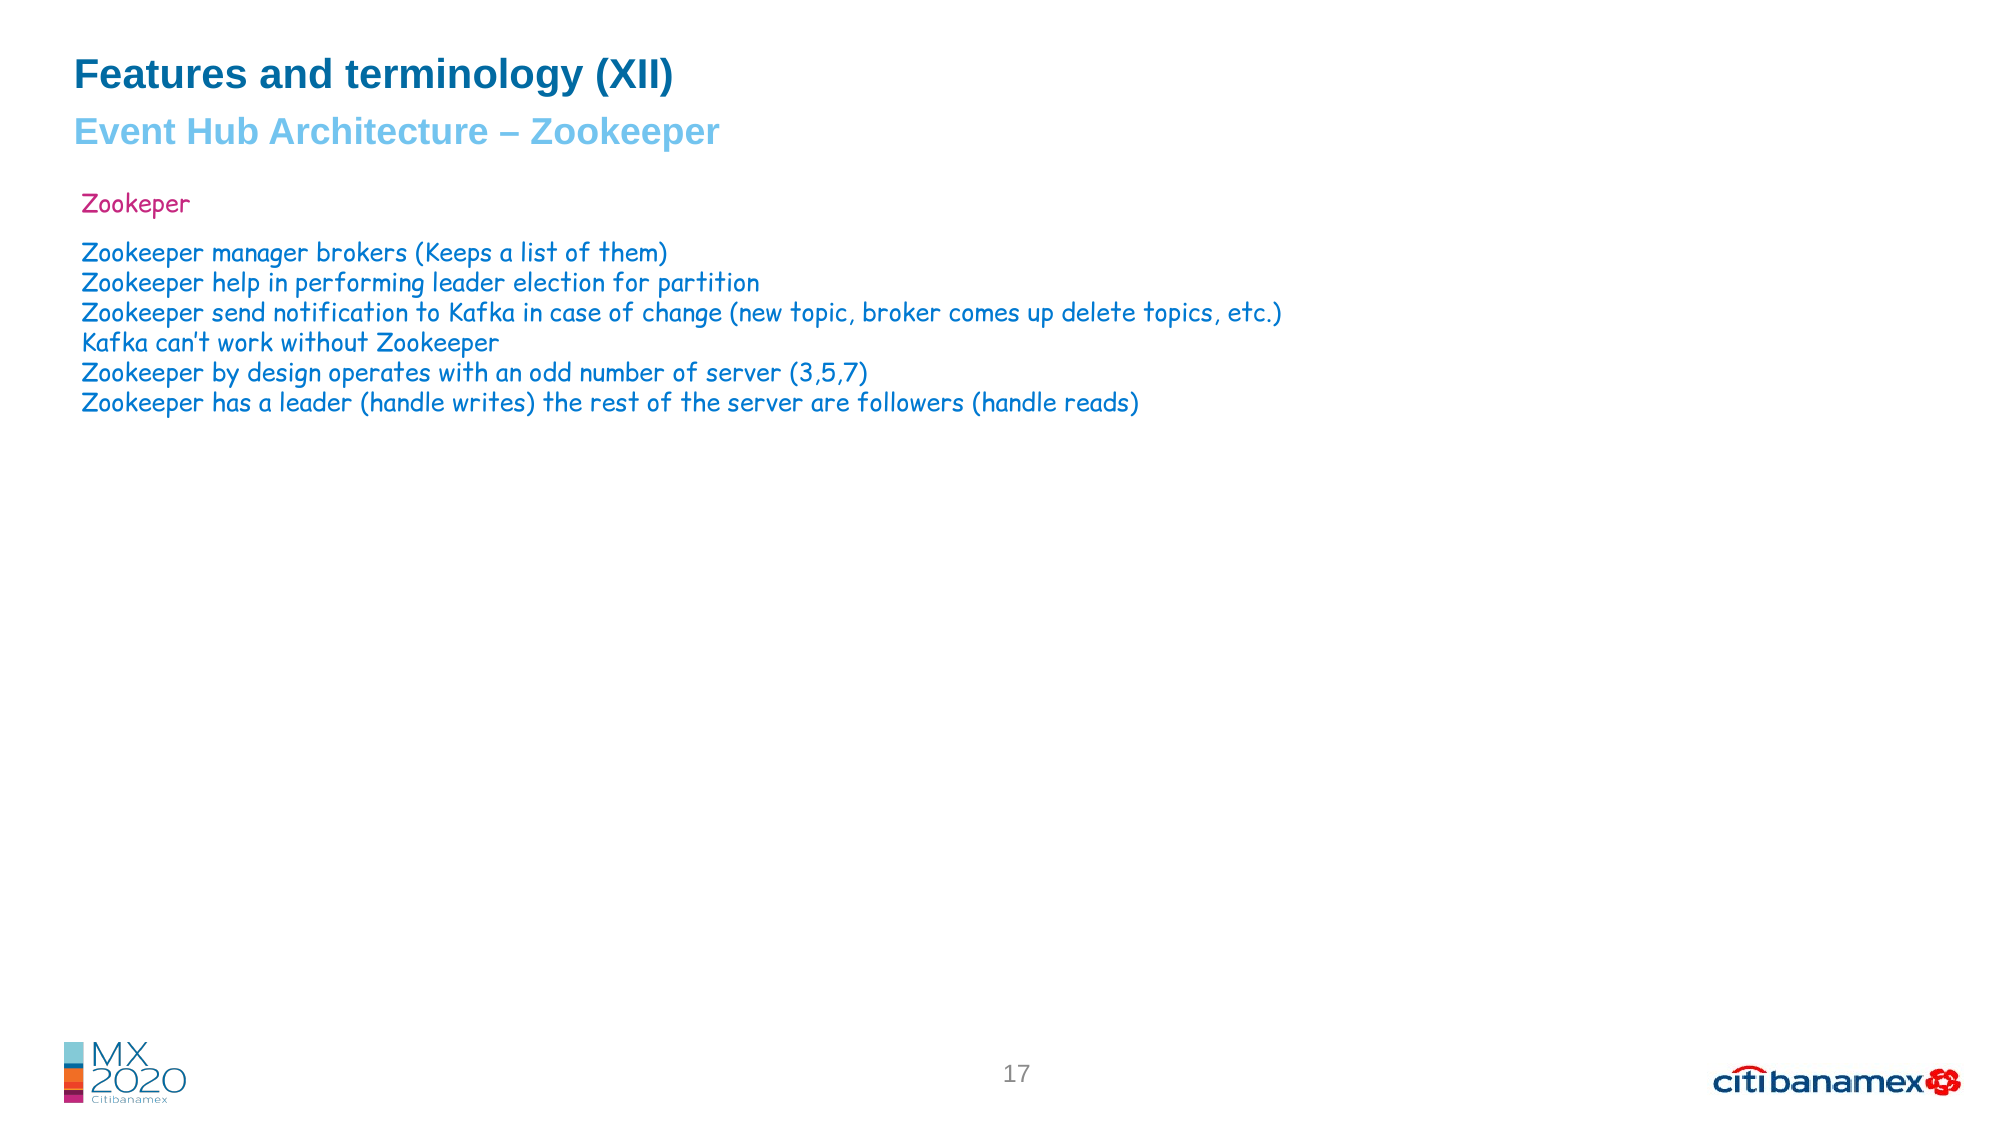

Features and terminology (XII)
Event Hub Architecture – Zookeeper
Zookeper
Zookeeper manager brokers (Keeps a list of them)
Zookeeper help in performing leader election for partition
Zookeeper send notification to Kafka in case of change (new topic, broker comes up delete topics, etc.)
Kafka can’t work without Zookeeper
Zookeeper by design operates with an odd number of server (3,5,7)
Zookeeper has a leader (handle writes) the rest of the server are followers (handle reads)